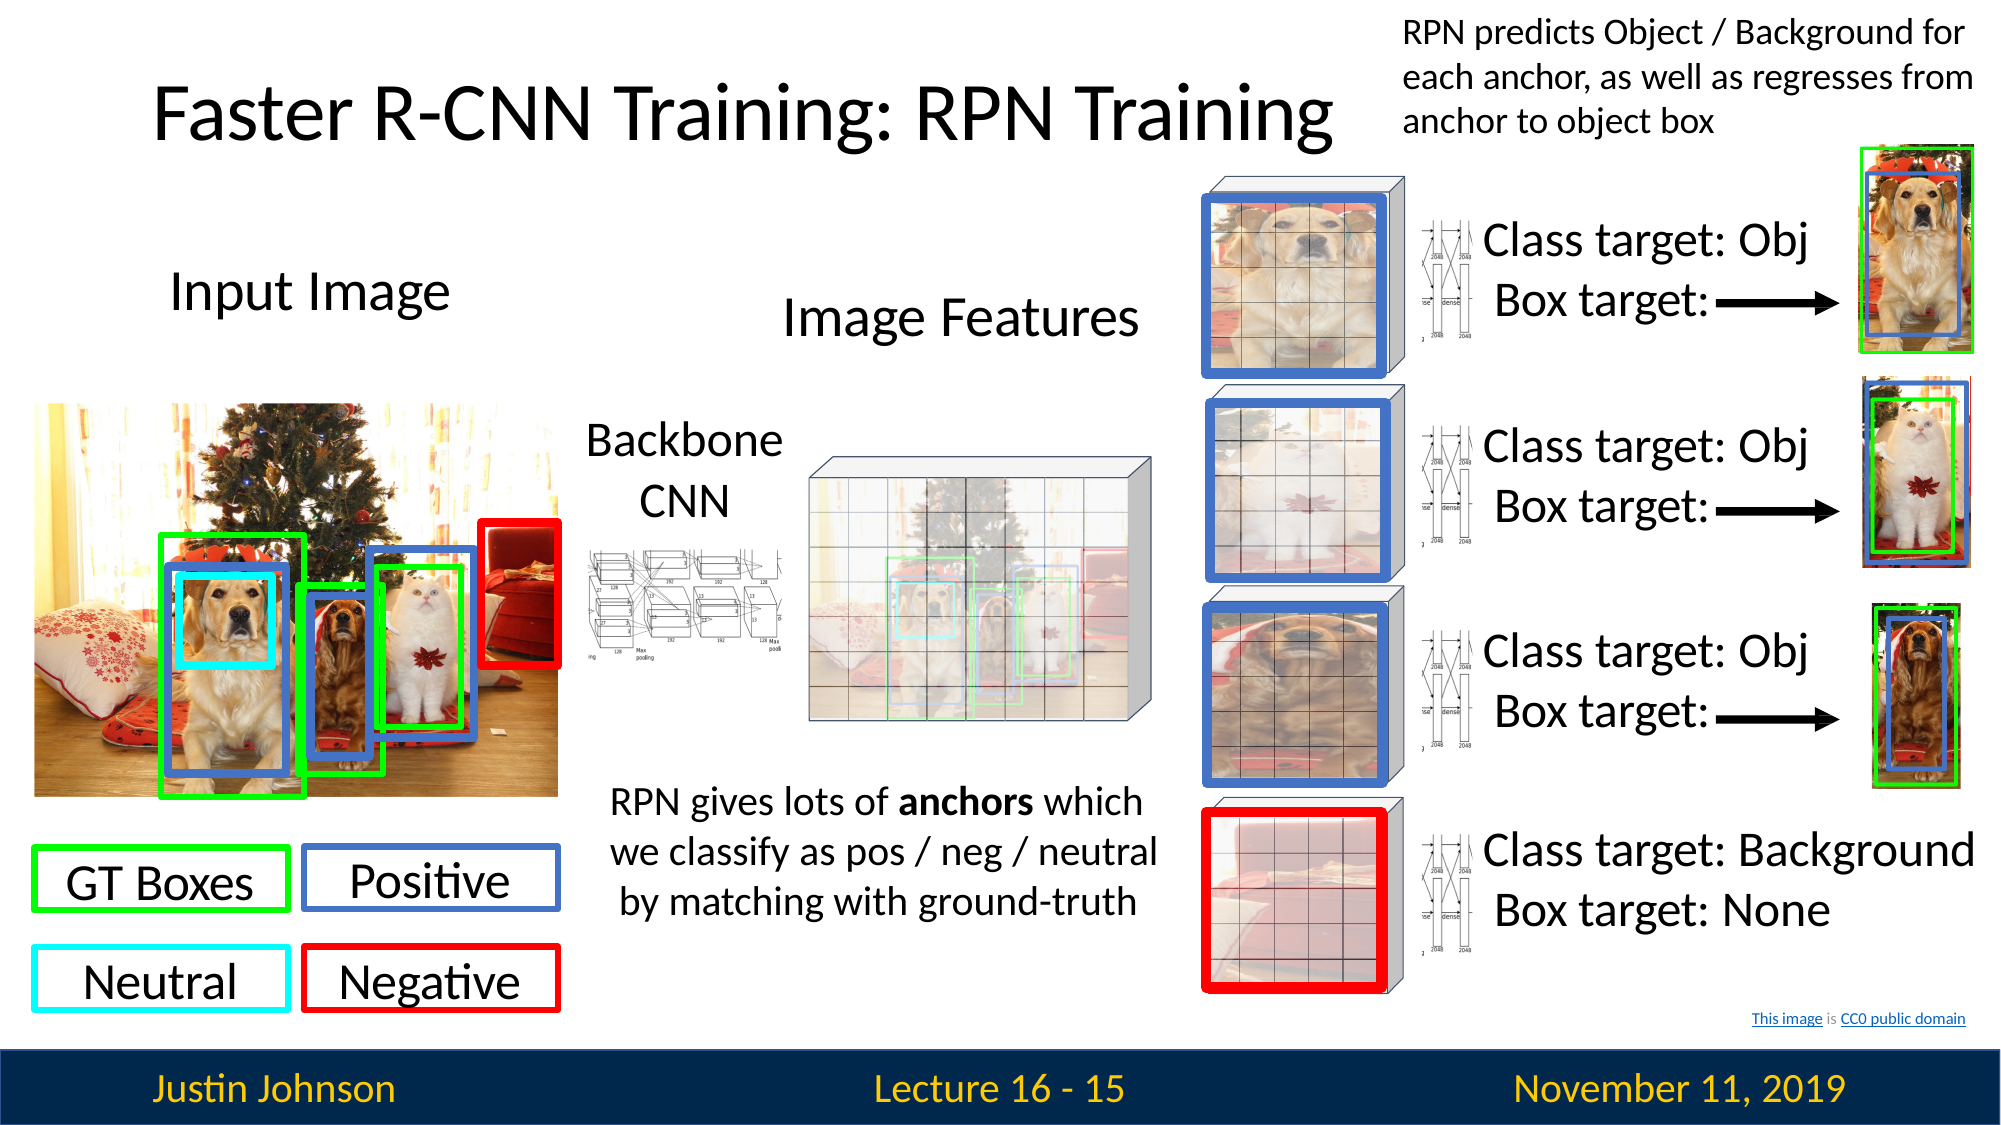

RPN predicts Object / Background for  each anchor, as well as regresses from  anchor to object box
# Faster R-CNN Training: RPN Training

Class target: Obj  Box target:

Class target: Obj  Box target:

Class target: Obj  Box target:

Class target: Background  Box target: None

Input Image
Image Features
Backbone

CNN

RPN gives lots of anchors which  we classify as pos / neg / neutral  by matching with ground-truth

Positive
GT Boxes
Negative
Neutral
This image is CC0 public domain
Justin Johnson
November 11, 2019
Lecture 16 - 15